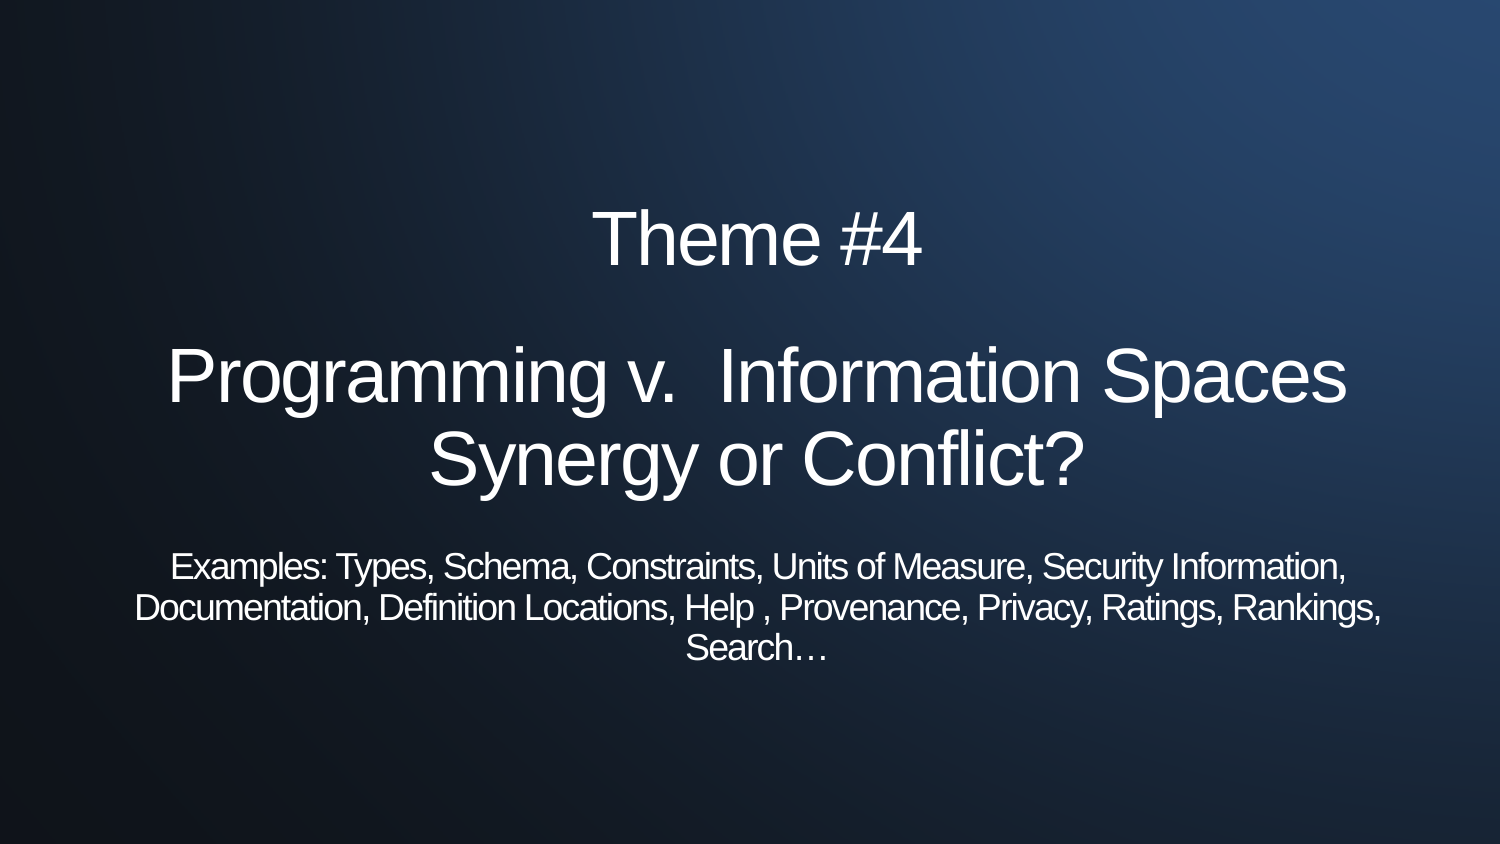

# Theme #4 Programming v.  Information Spaces Synergy or Conflict? Examples: Types, Schema, Constraints, Units of Measure, Security Information, Documentation, Definition Locations, Help , Provenance, Privacy, Ratings, Rankings, Search…